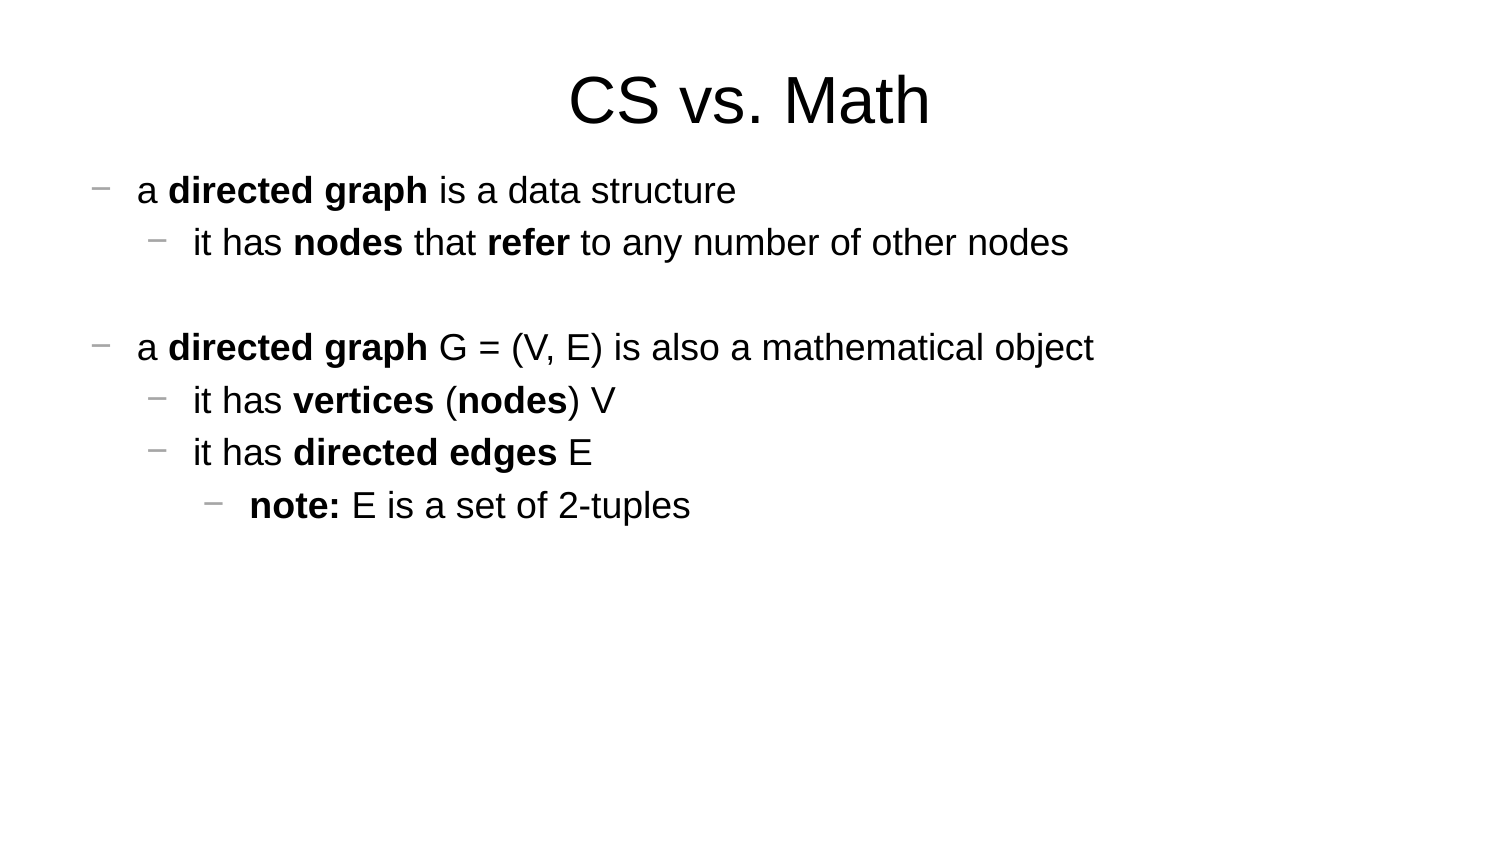

# CS vs. Math
a directed graph is a data structure
it has nodes that refer to any number of other nodes

a directed graph G = (V, E) is also a mathematical object
it has vertices (nodes) V
it has directed edges E
note: E is a set of 2-tuples